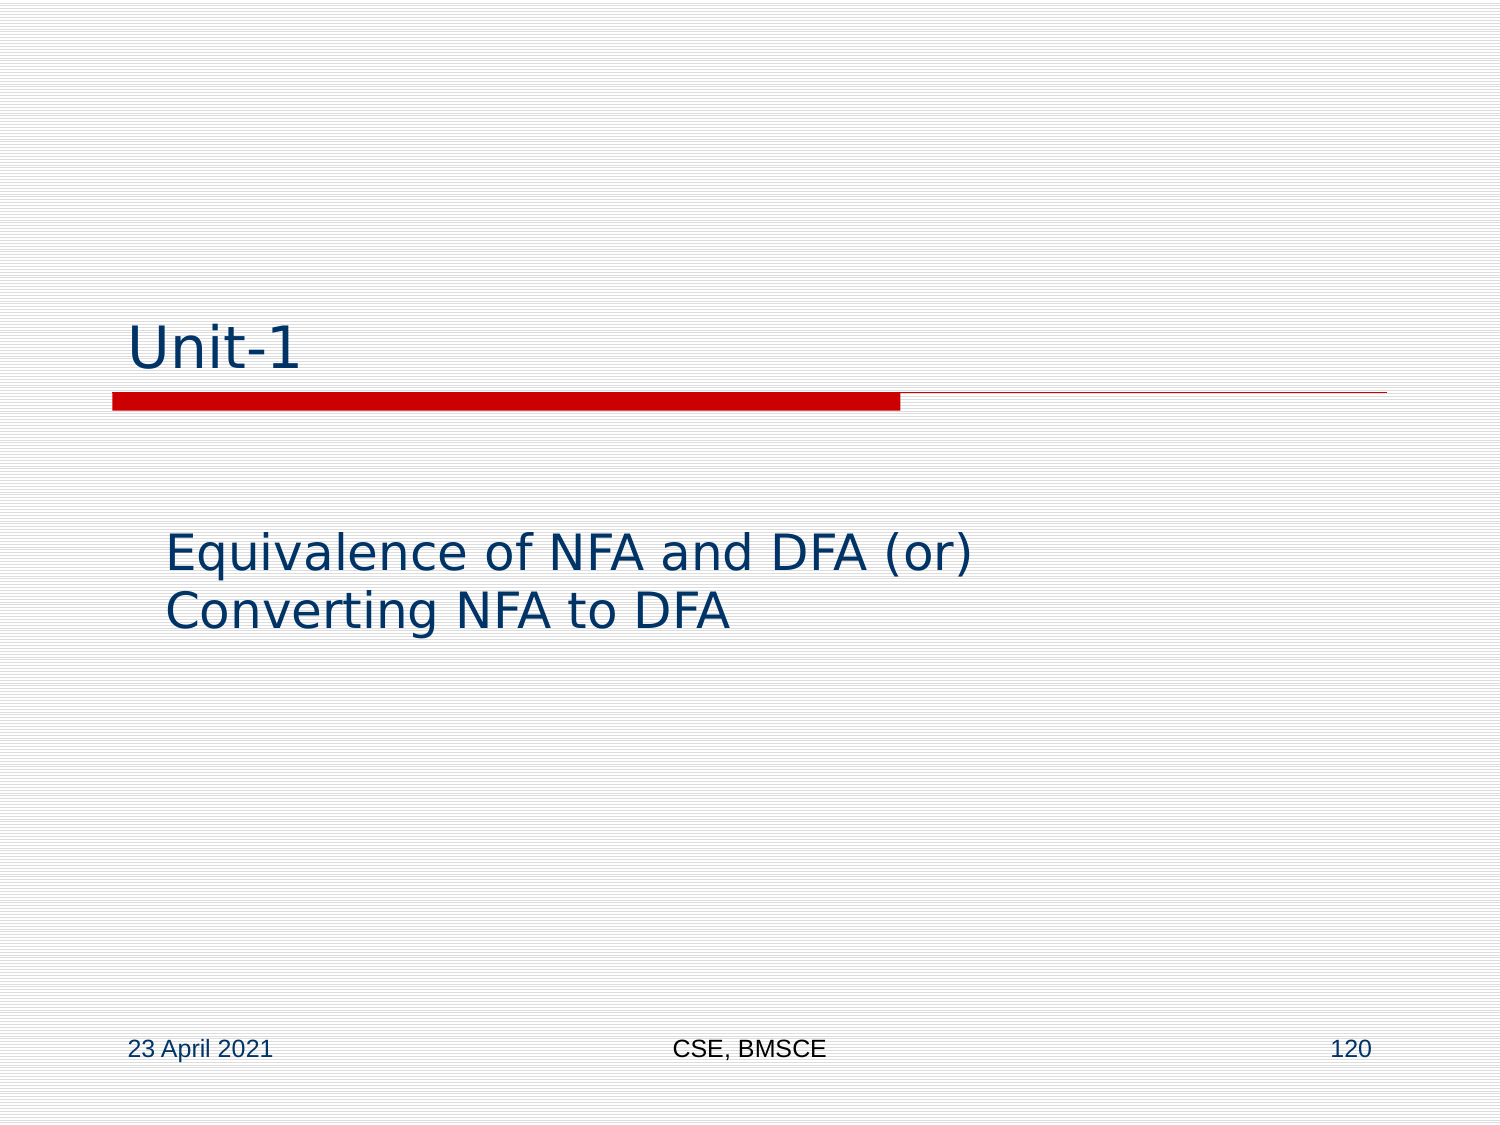

# Unit-1
Equivalence of NFA and DFA (or)
Converting NFA to DFA
23 April 2021
CSE, BMSCE
120